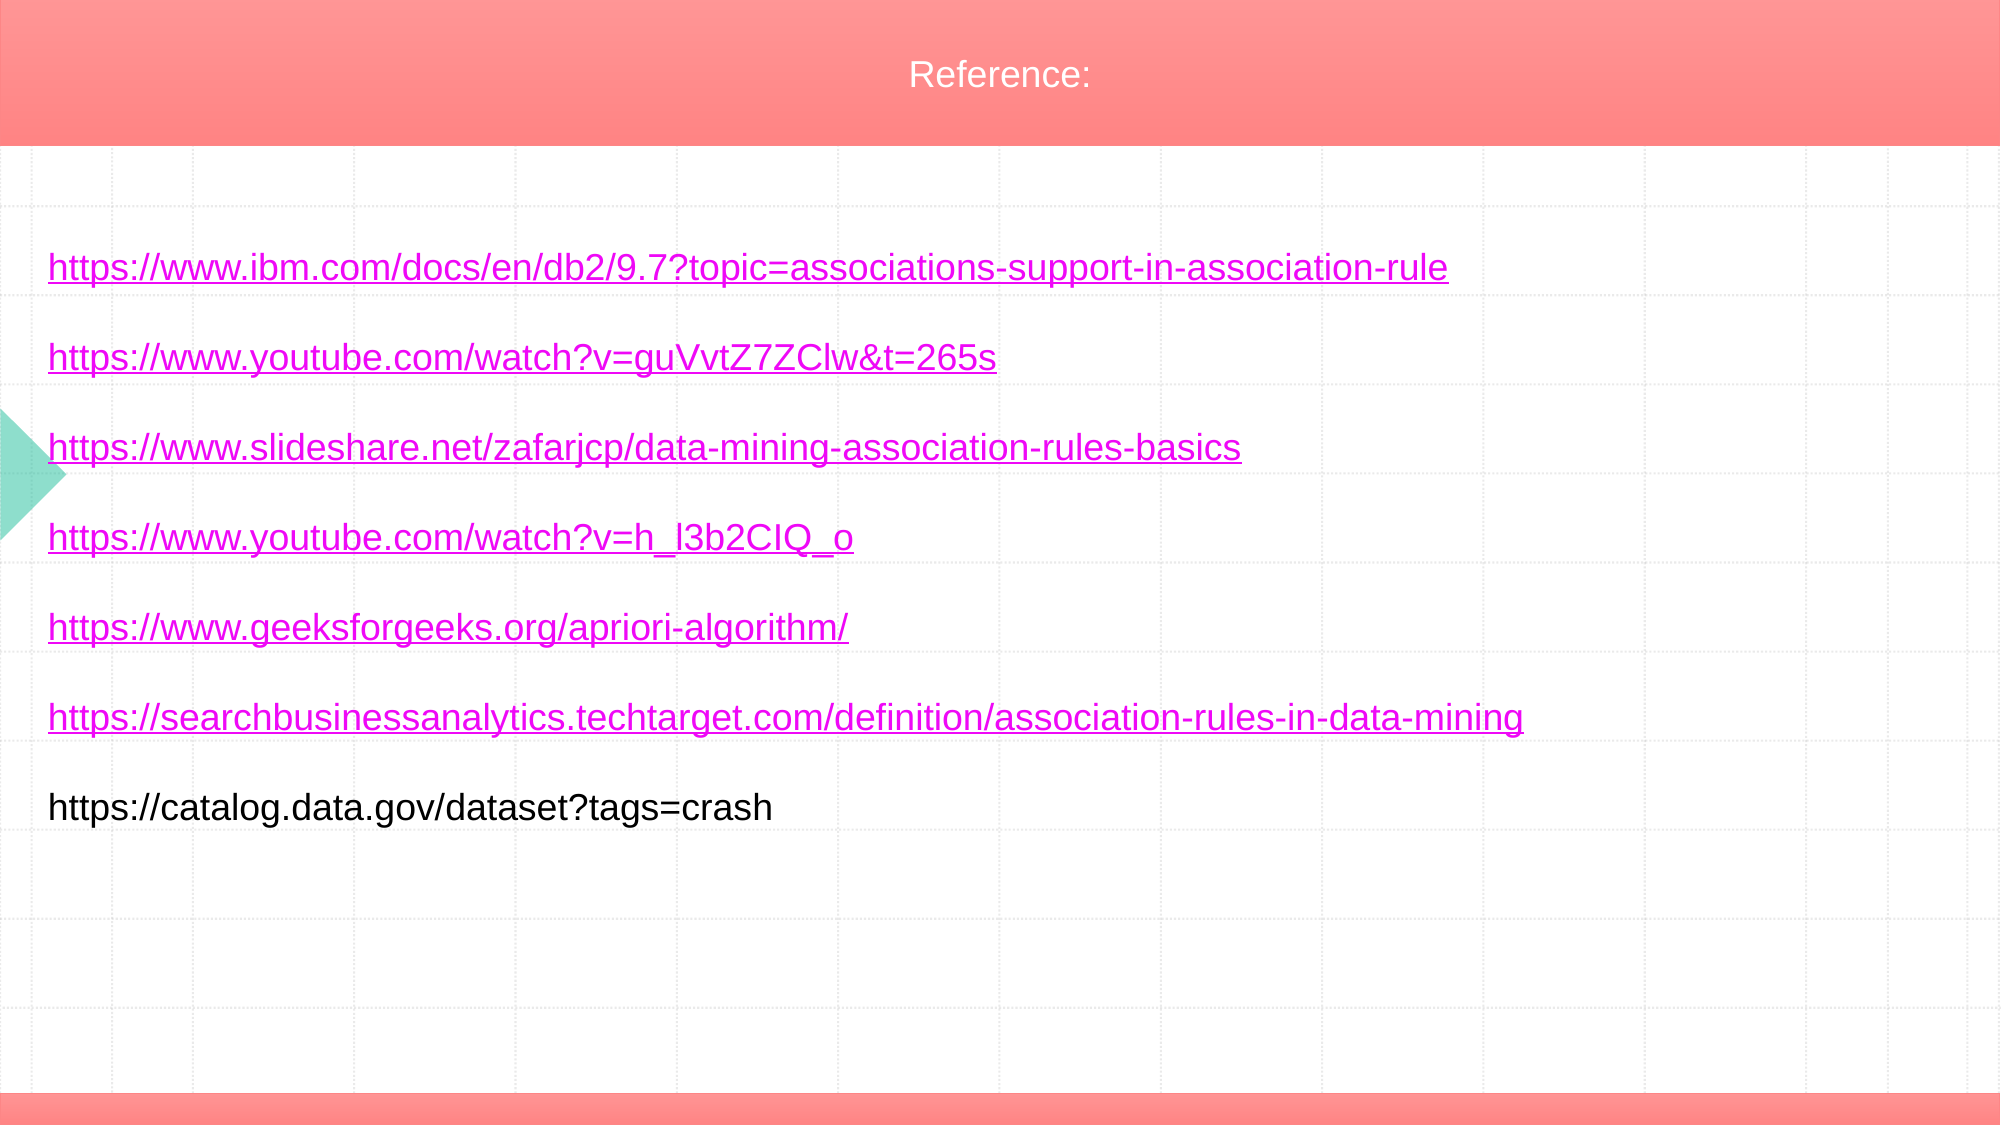

Reference:

https://www.ibm.com/docs/en/db2/9.7?topic=associations-support-in-association-rule

https://www.youtube.com/watch?v=guVvtZ7ZClw&t=265s

https://www.slideshare.net/zafarjcp/data-mining-association-rules-basics

https://www.youtube.com/watch?v=h_l3b2CIQ_o

https://www.geeksforgeeks.org/apriori-algorithm/

https://searchbusinessanalytics.techtarget.com/definition/association-rules-in-data-mining

https://catalog.data.gov/dataset?tags=crash